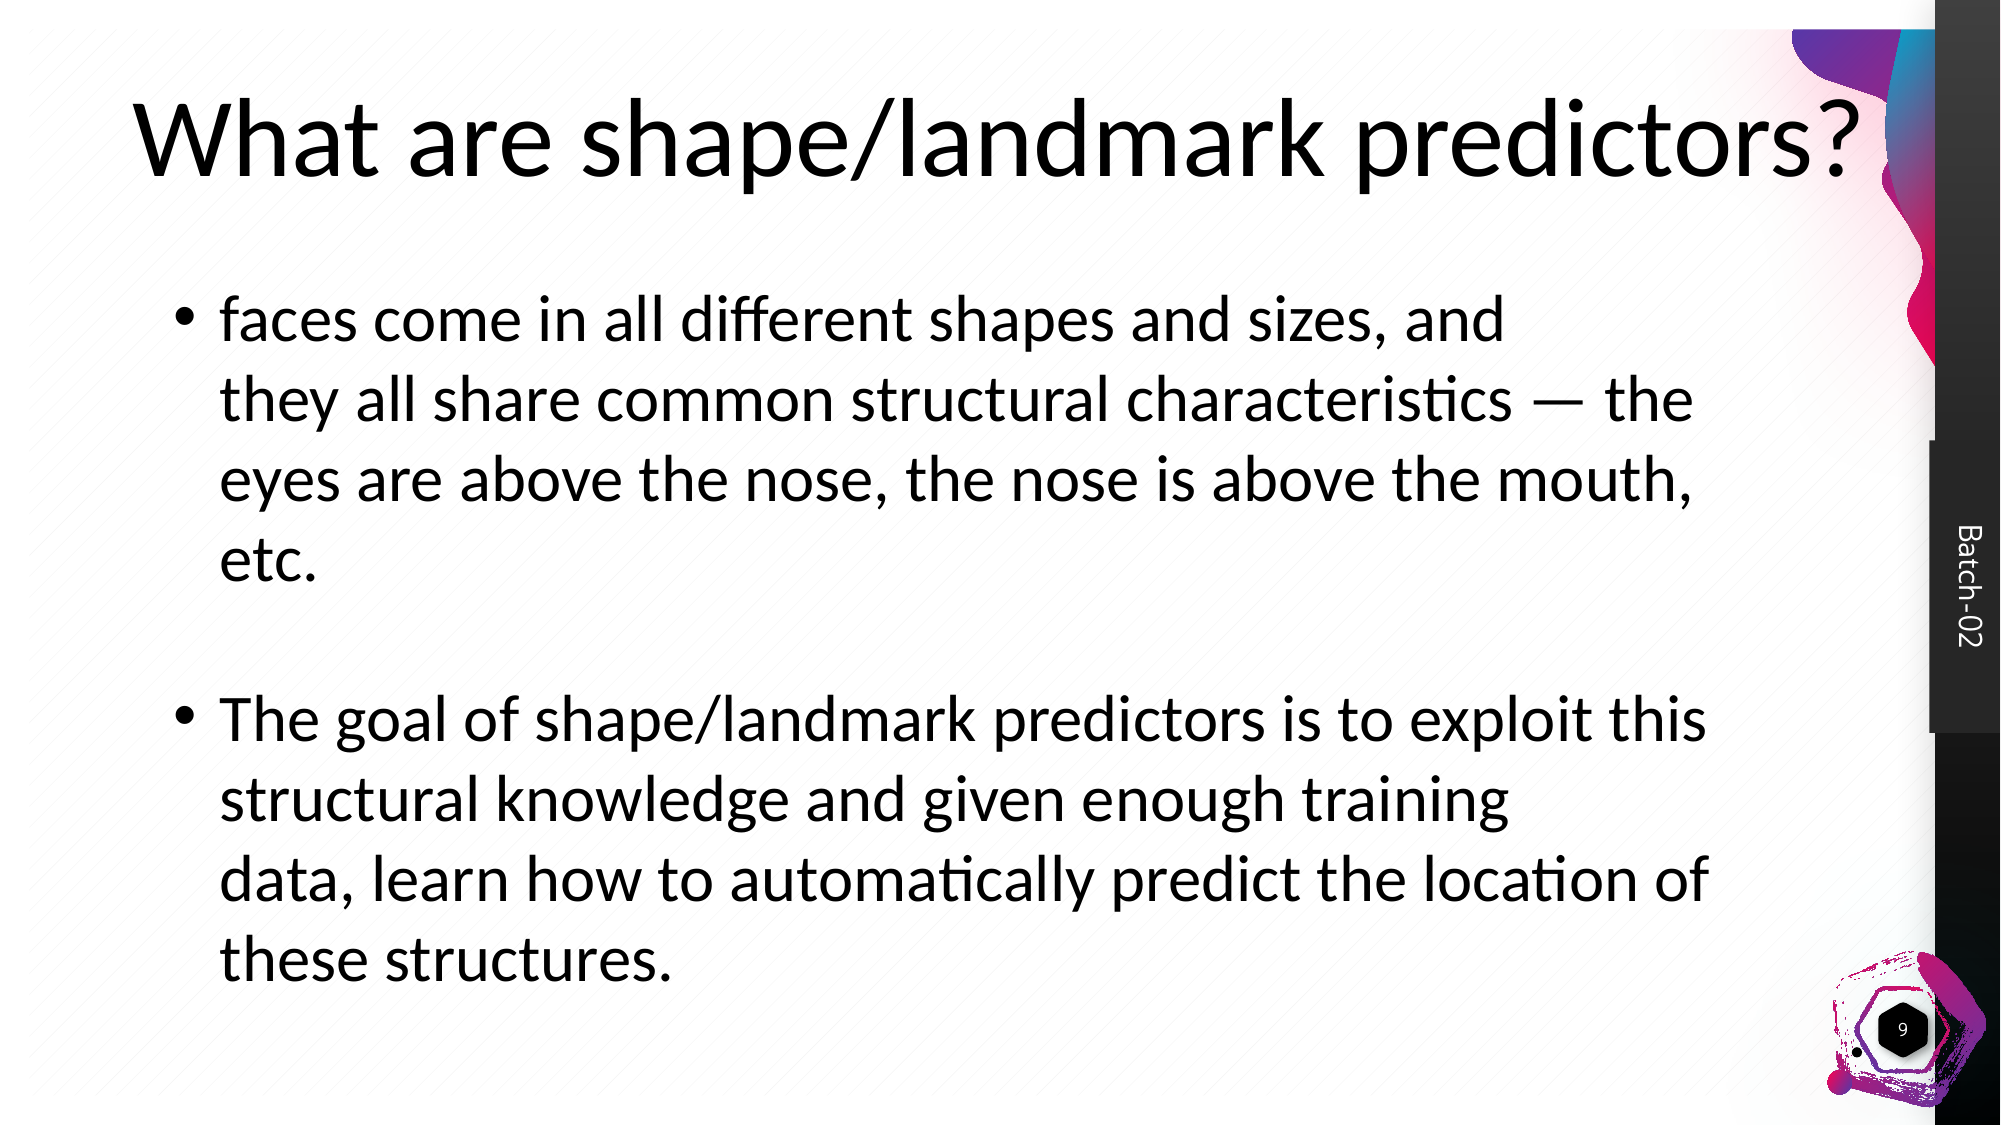

# What are shape/landmark predictors?
faces come in all different shapes and sizes, and they all share common structural characteristics — the eyes are above the nose, the nose is above the mouth, etc.

The goal of shape/landmark predictors is to exploit this structural knowledge and given enough training data, learn how to automatically predict the location of these structures.
Batch-02
9